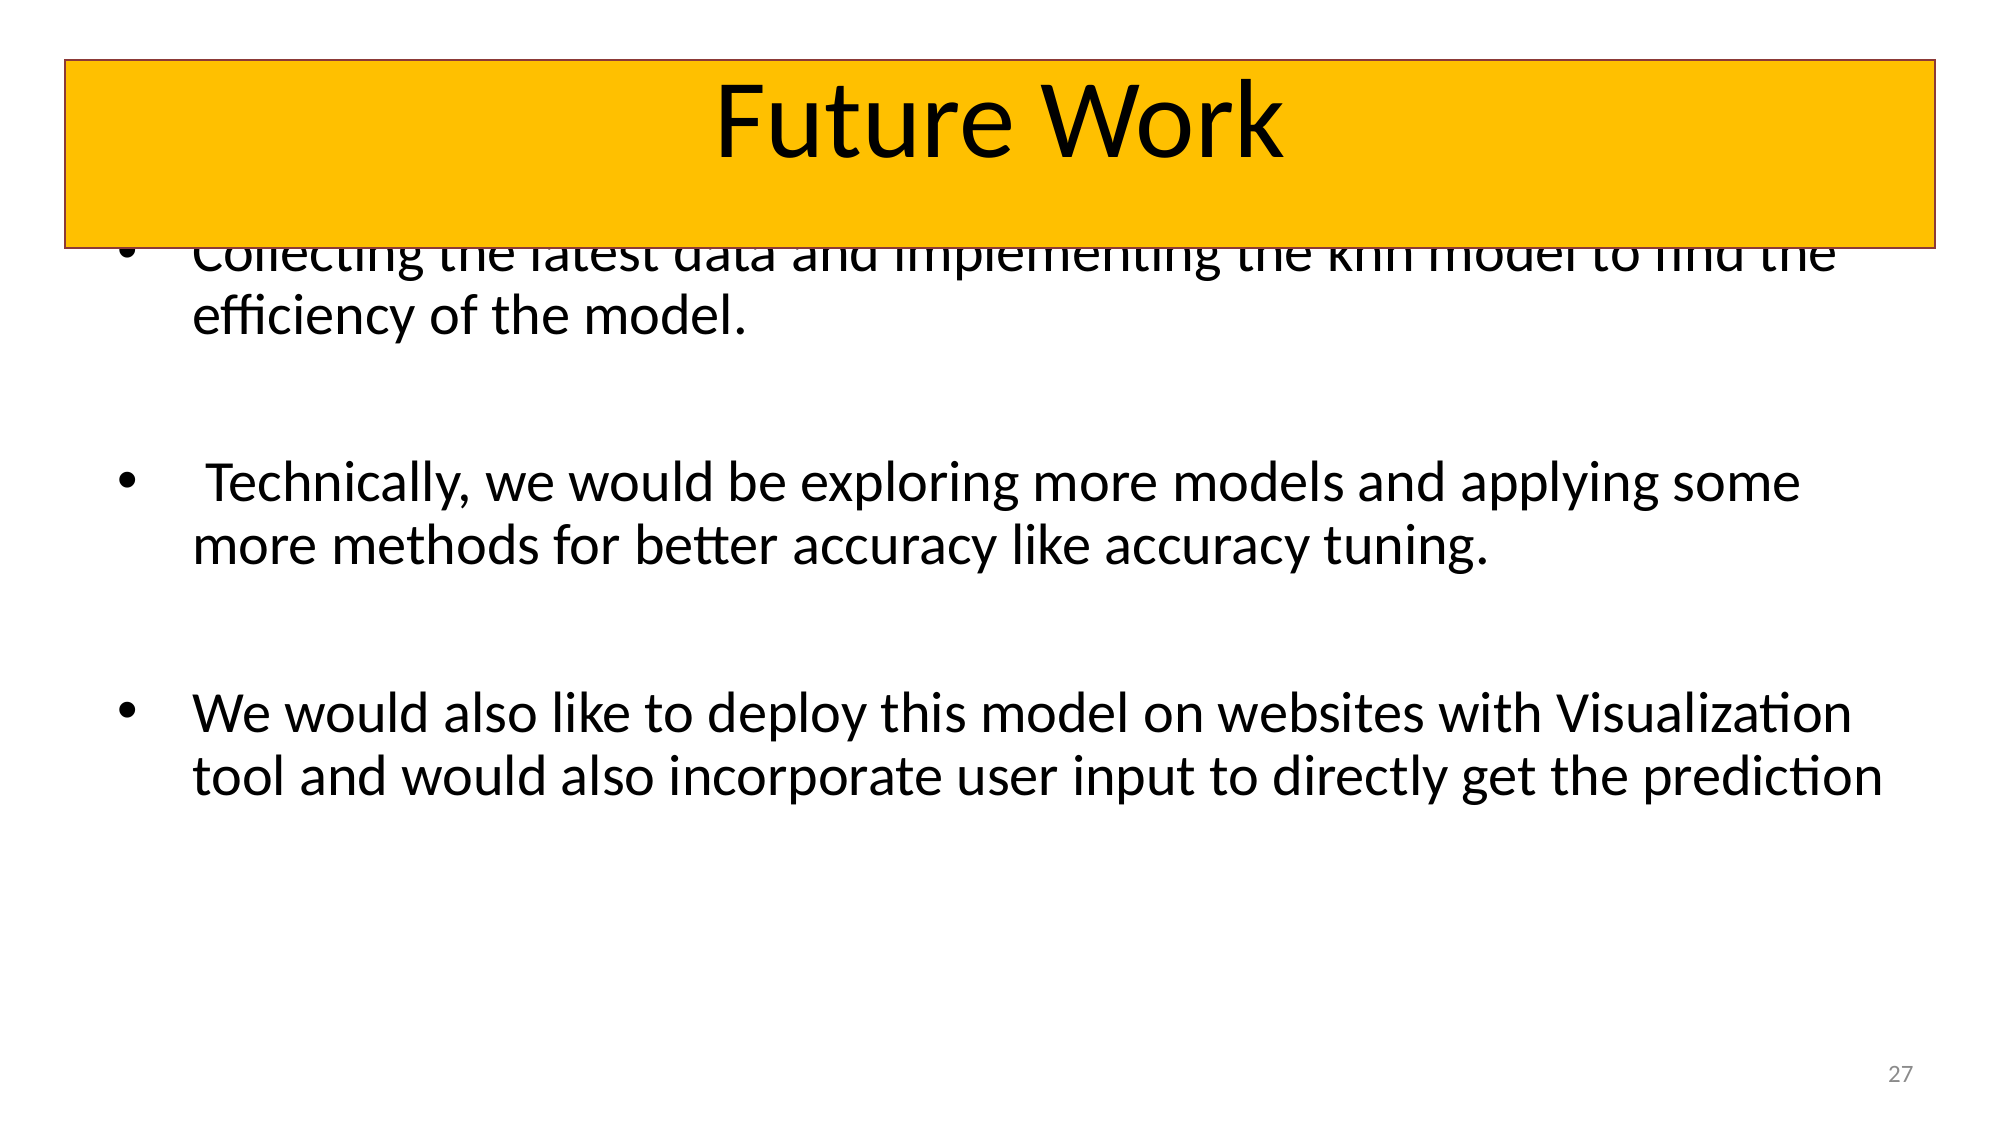

# Future Work
Collecting the latest data and implementing the knn model to find the efficiency of the model.

 Technically, we would be exploring more models and applying some more methods for better accuracy like accuracy tuning.

We would also like to deploy this model on websites with Visualization tool and would also incorporate user input to directly get the prediction
27